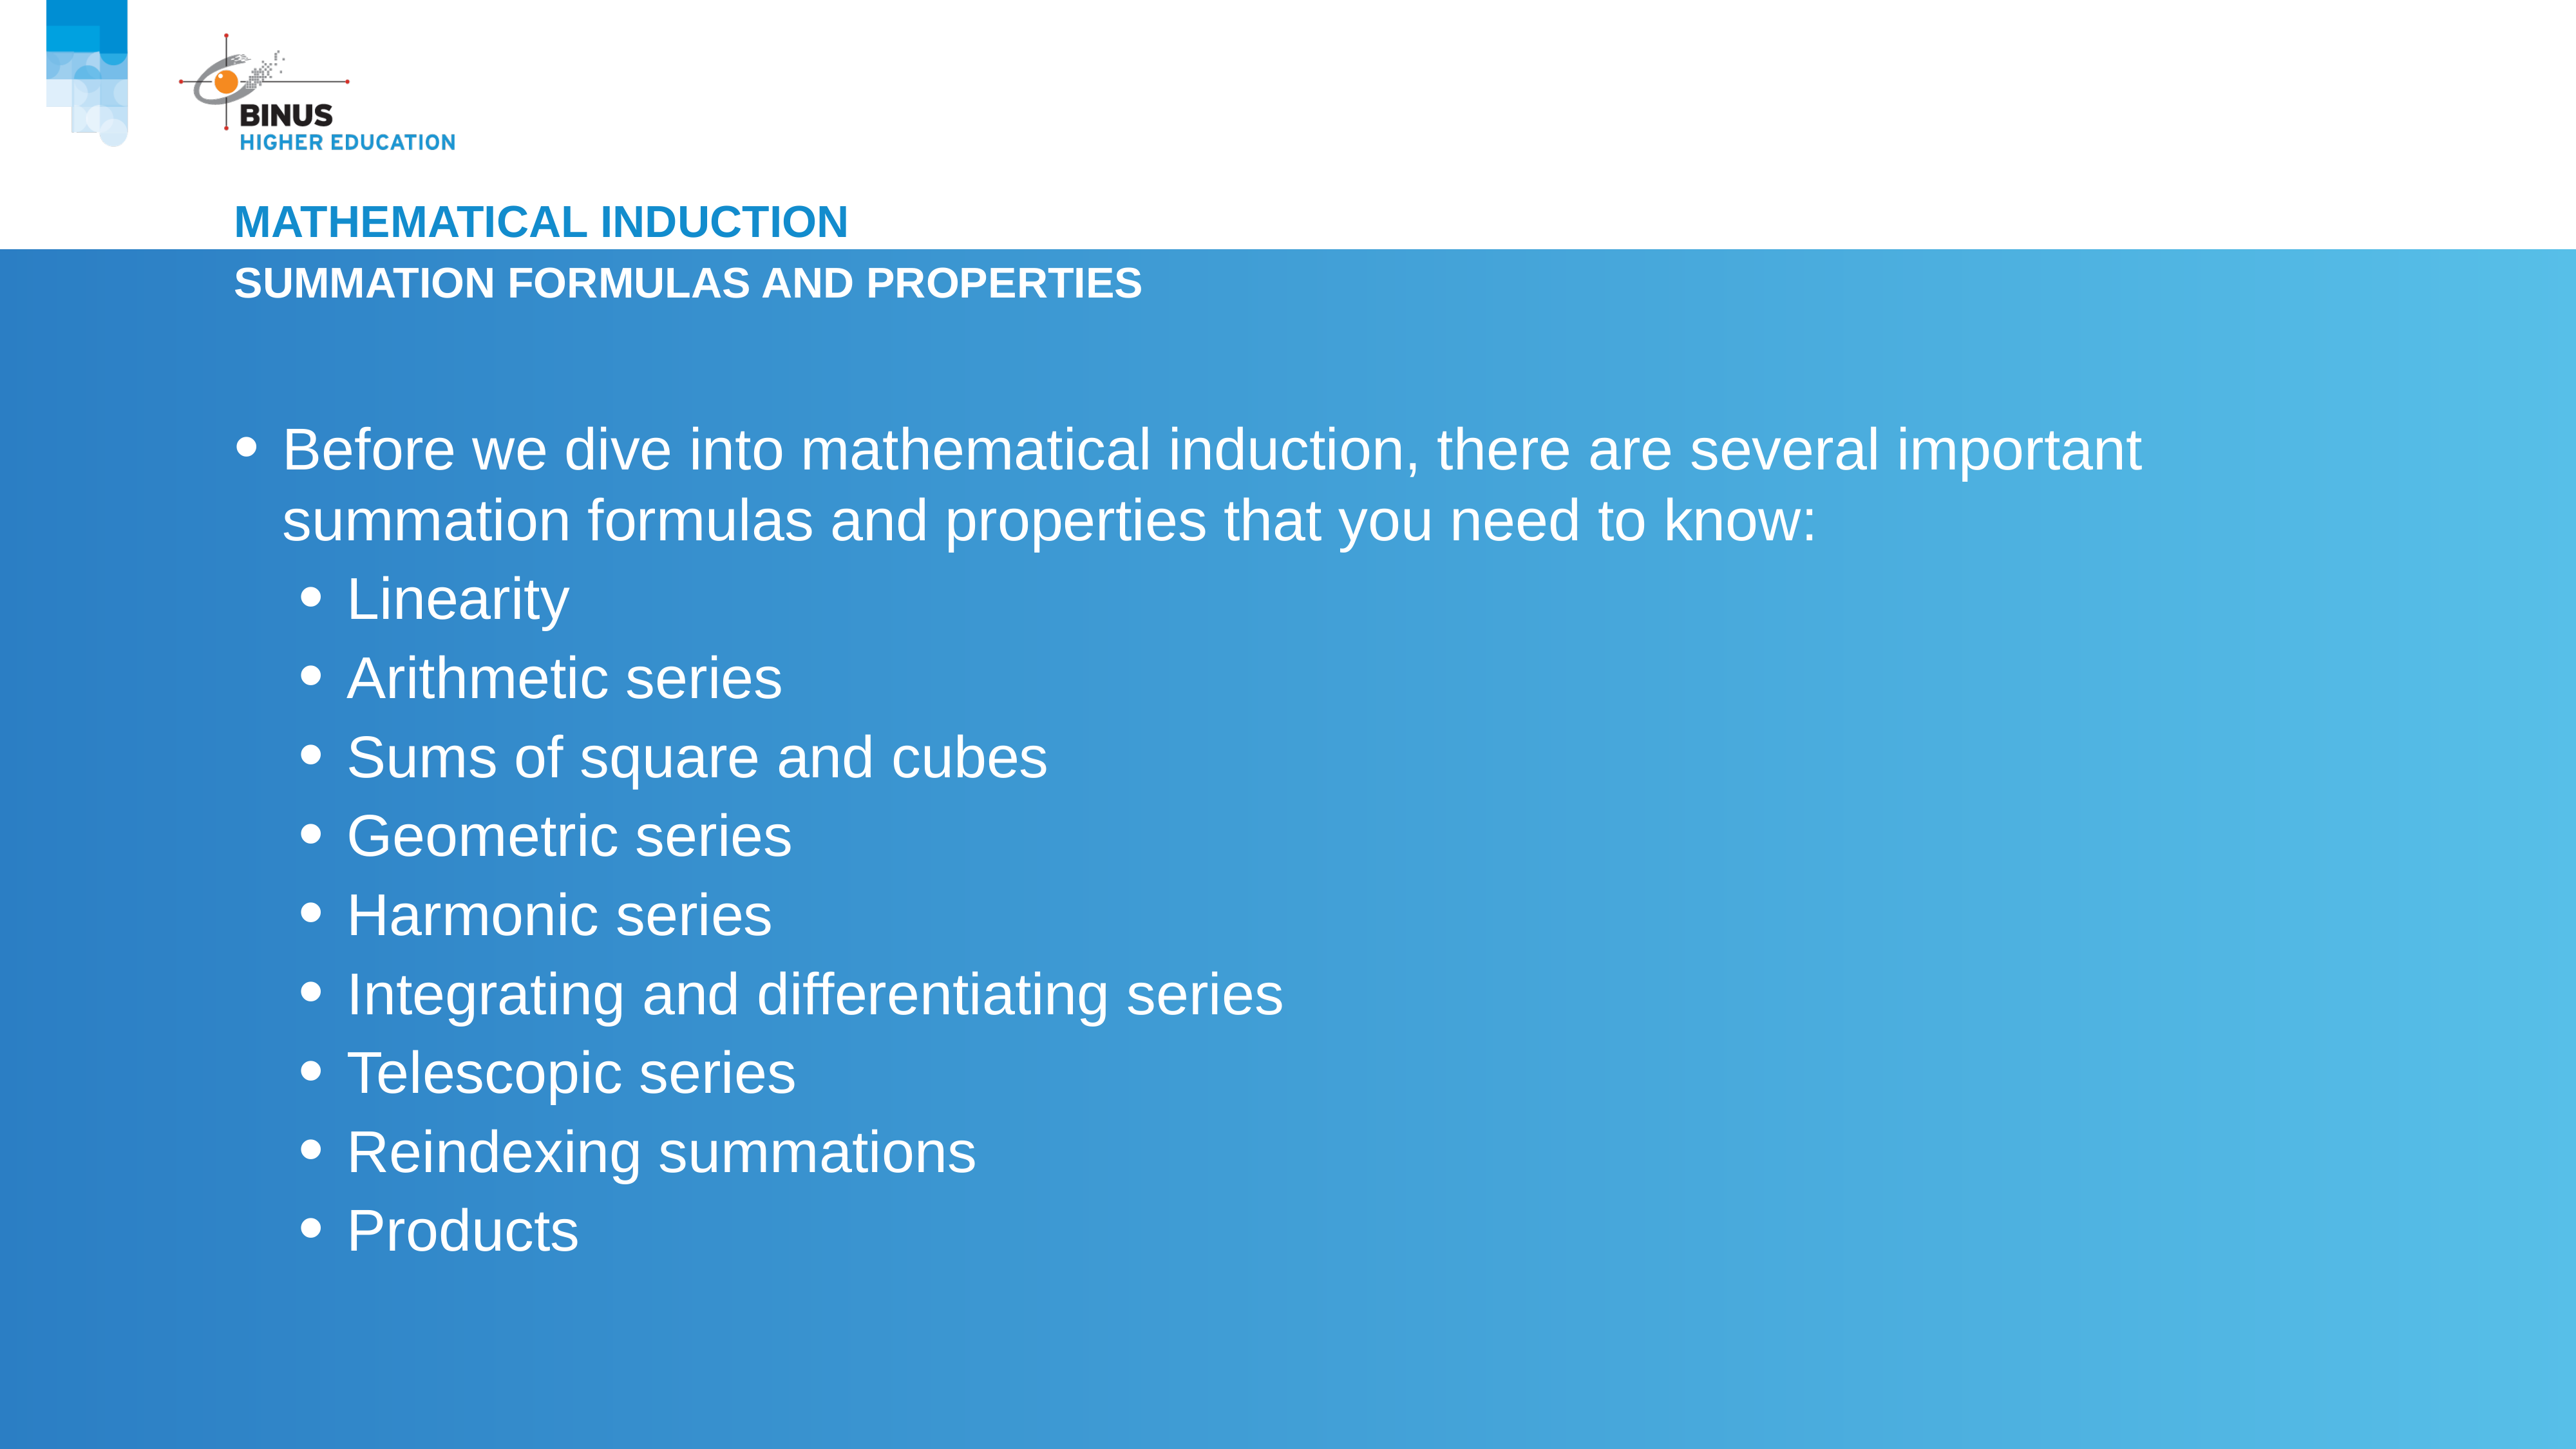

# Mathematical induction
summation Formulas and properties
Before we dive into mathematical induction, there are several important summation formulas and properties that you need to know:
Linearity
Arithmetic series
Sums of square and cubes
Geometric series
Harmonic series
Integrating and differentiating series
Telescopic series
Reindexing summations
Products